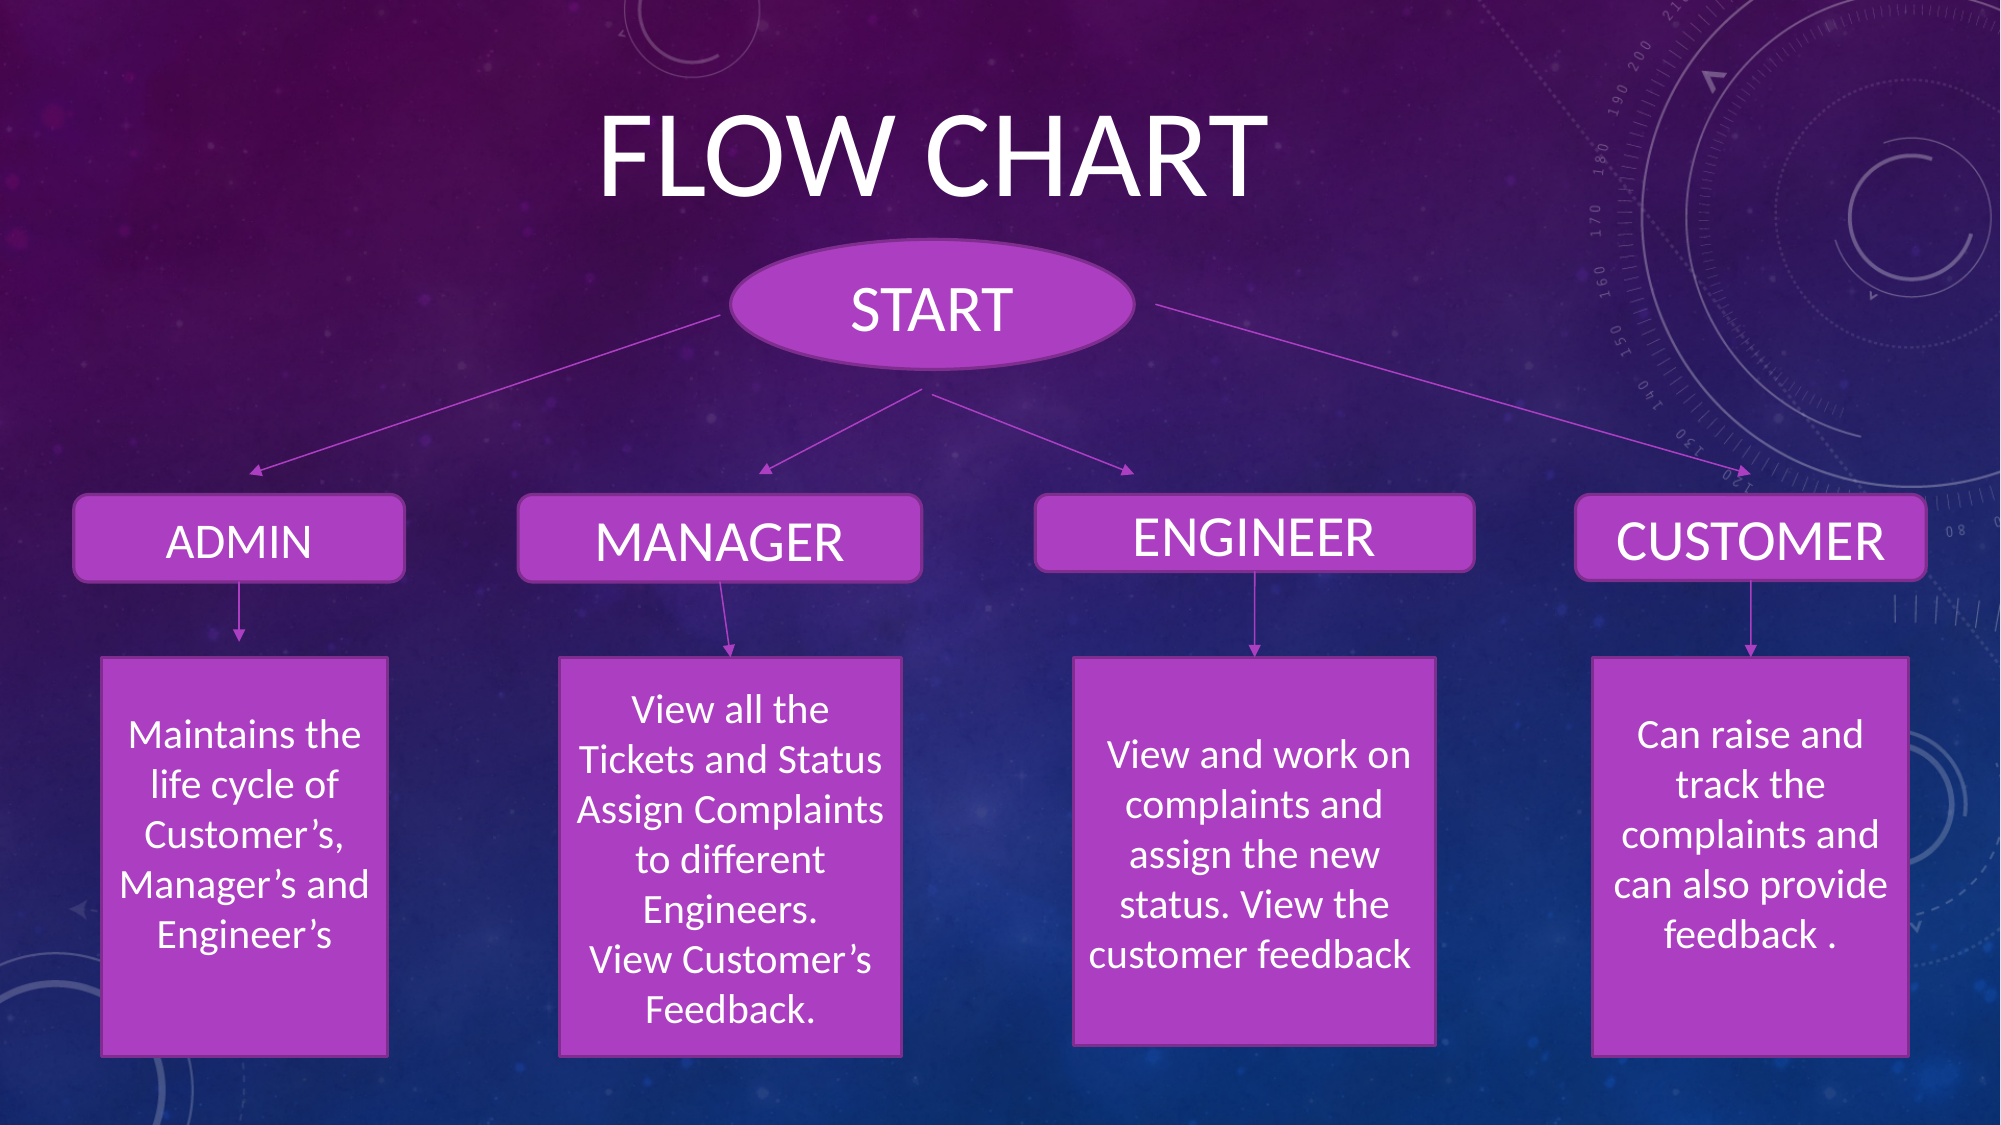

# FLOW CHART
START
ADMIN
MANAGER
ENGINEER
CUSTOMER
Maintains the life cycle of Customer’s,
Manager’s and Engineer’s

View all the Tickets and Status
Assign Complaints to different Engineers.
View Customer’s Feedback.

 View and work on complaints and assign the new status. View the customer feedback
Can raise and track the complaints and can also provide feedback .